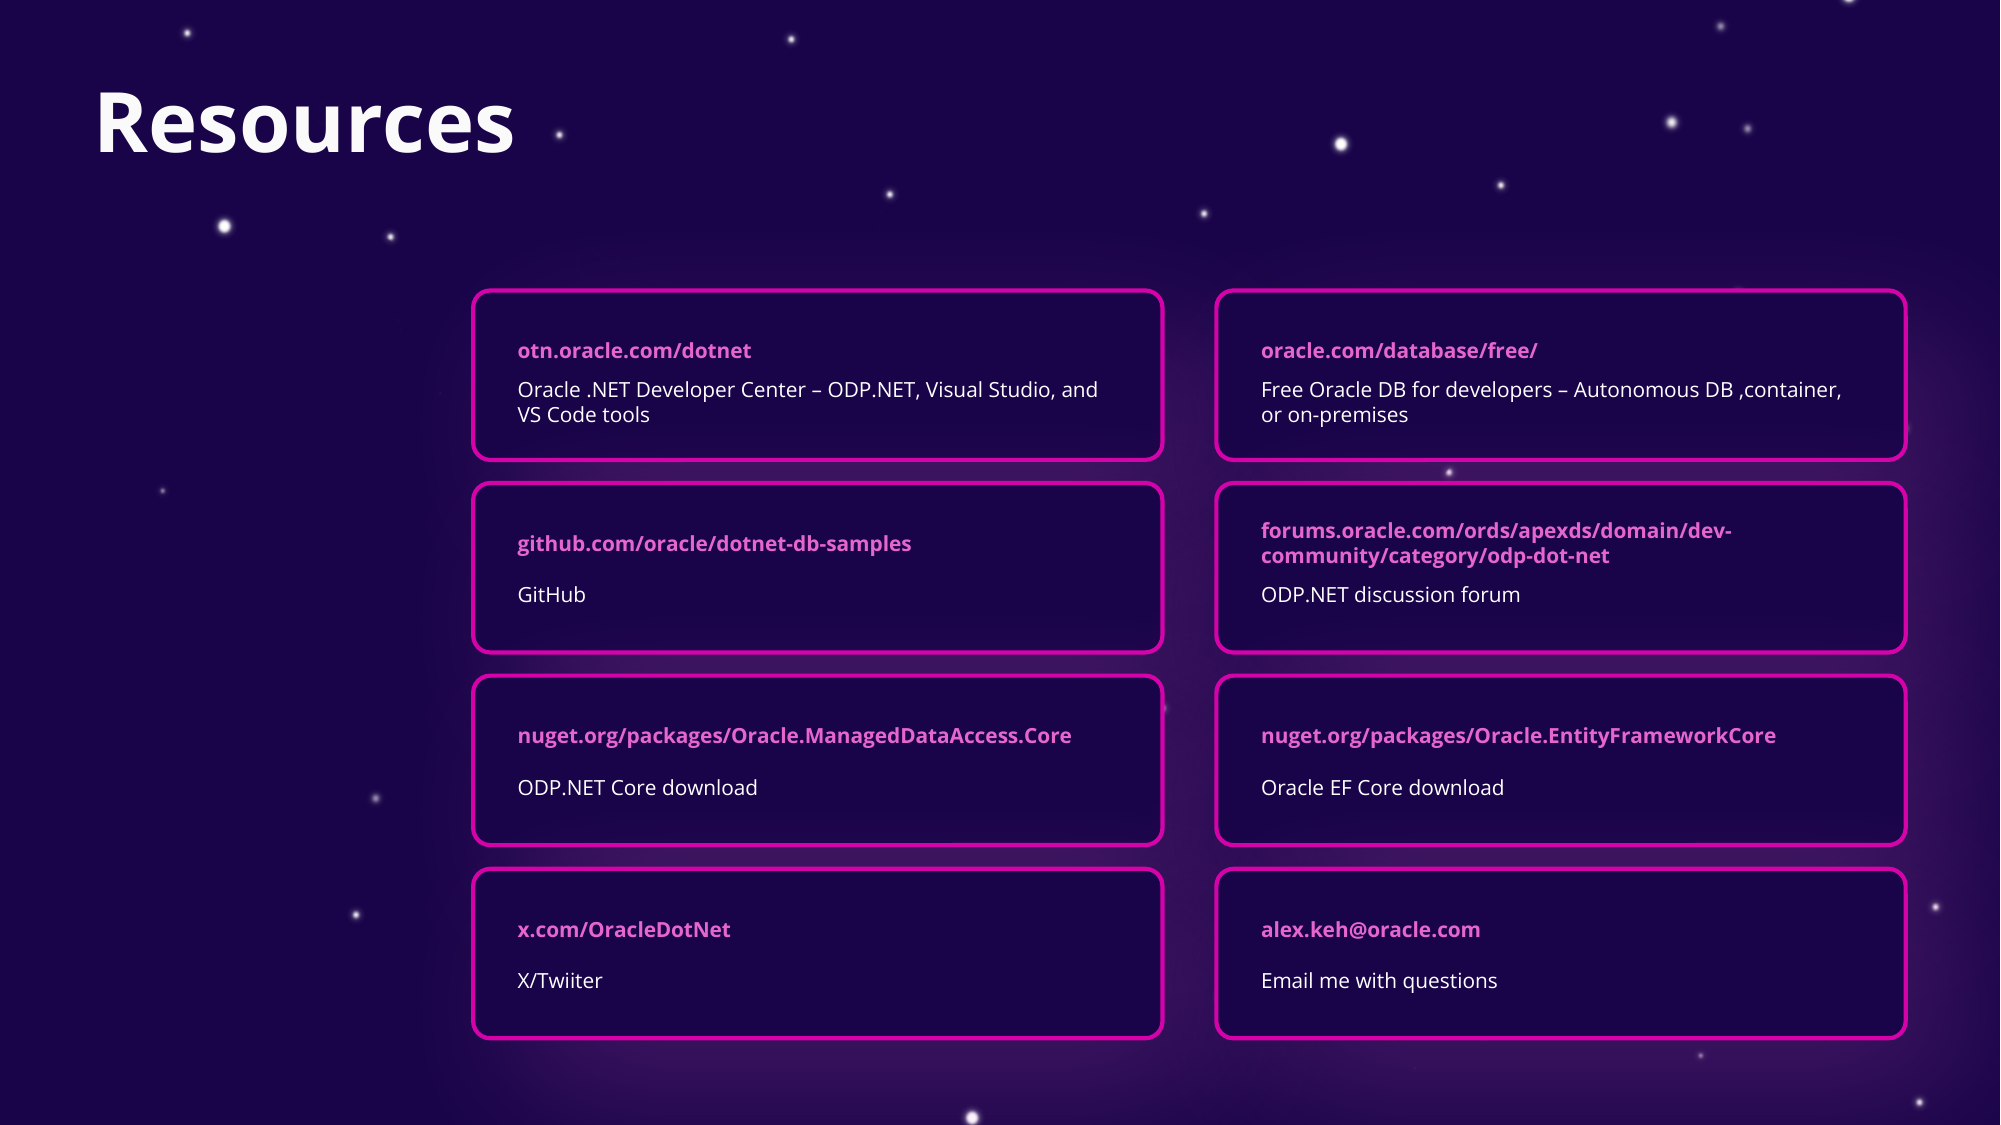

# Resources
otn.oracle.com/dotnet
oracle.com/database/free/
Oracle .NET Developer Center – ODP.NET, Visual Studio, and VS Code tools
Free Oracle DB for developers – Autonomous DB ,container, or on-premises
forums.oracle.com/ords/apexds/domain/dev-community/category/odp-dot-net
github.com/oracle/dotnet-db-samples
GitHub
ODP.NET discussion forum
nuget.org/packages/Oracle.ManagedDataAccess.Core
nuget.org/packages/Oracle.EntityFrameworkCore
ODP.NET Core download
Oracle EF Core download
x.com/OracleDotNet
alex.keh@oracle.com
X/Twiiter
Email me with questions